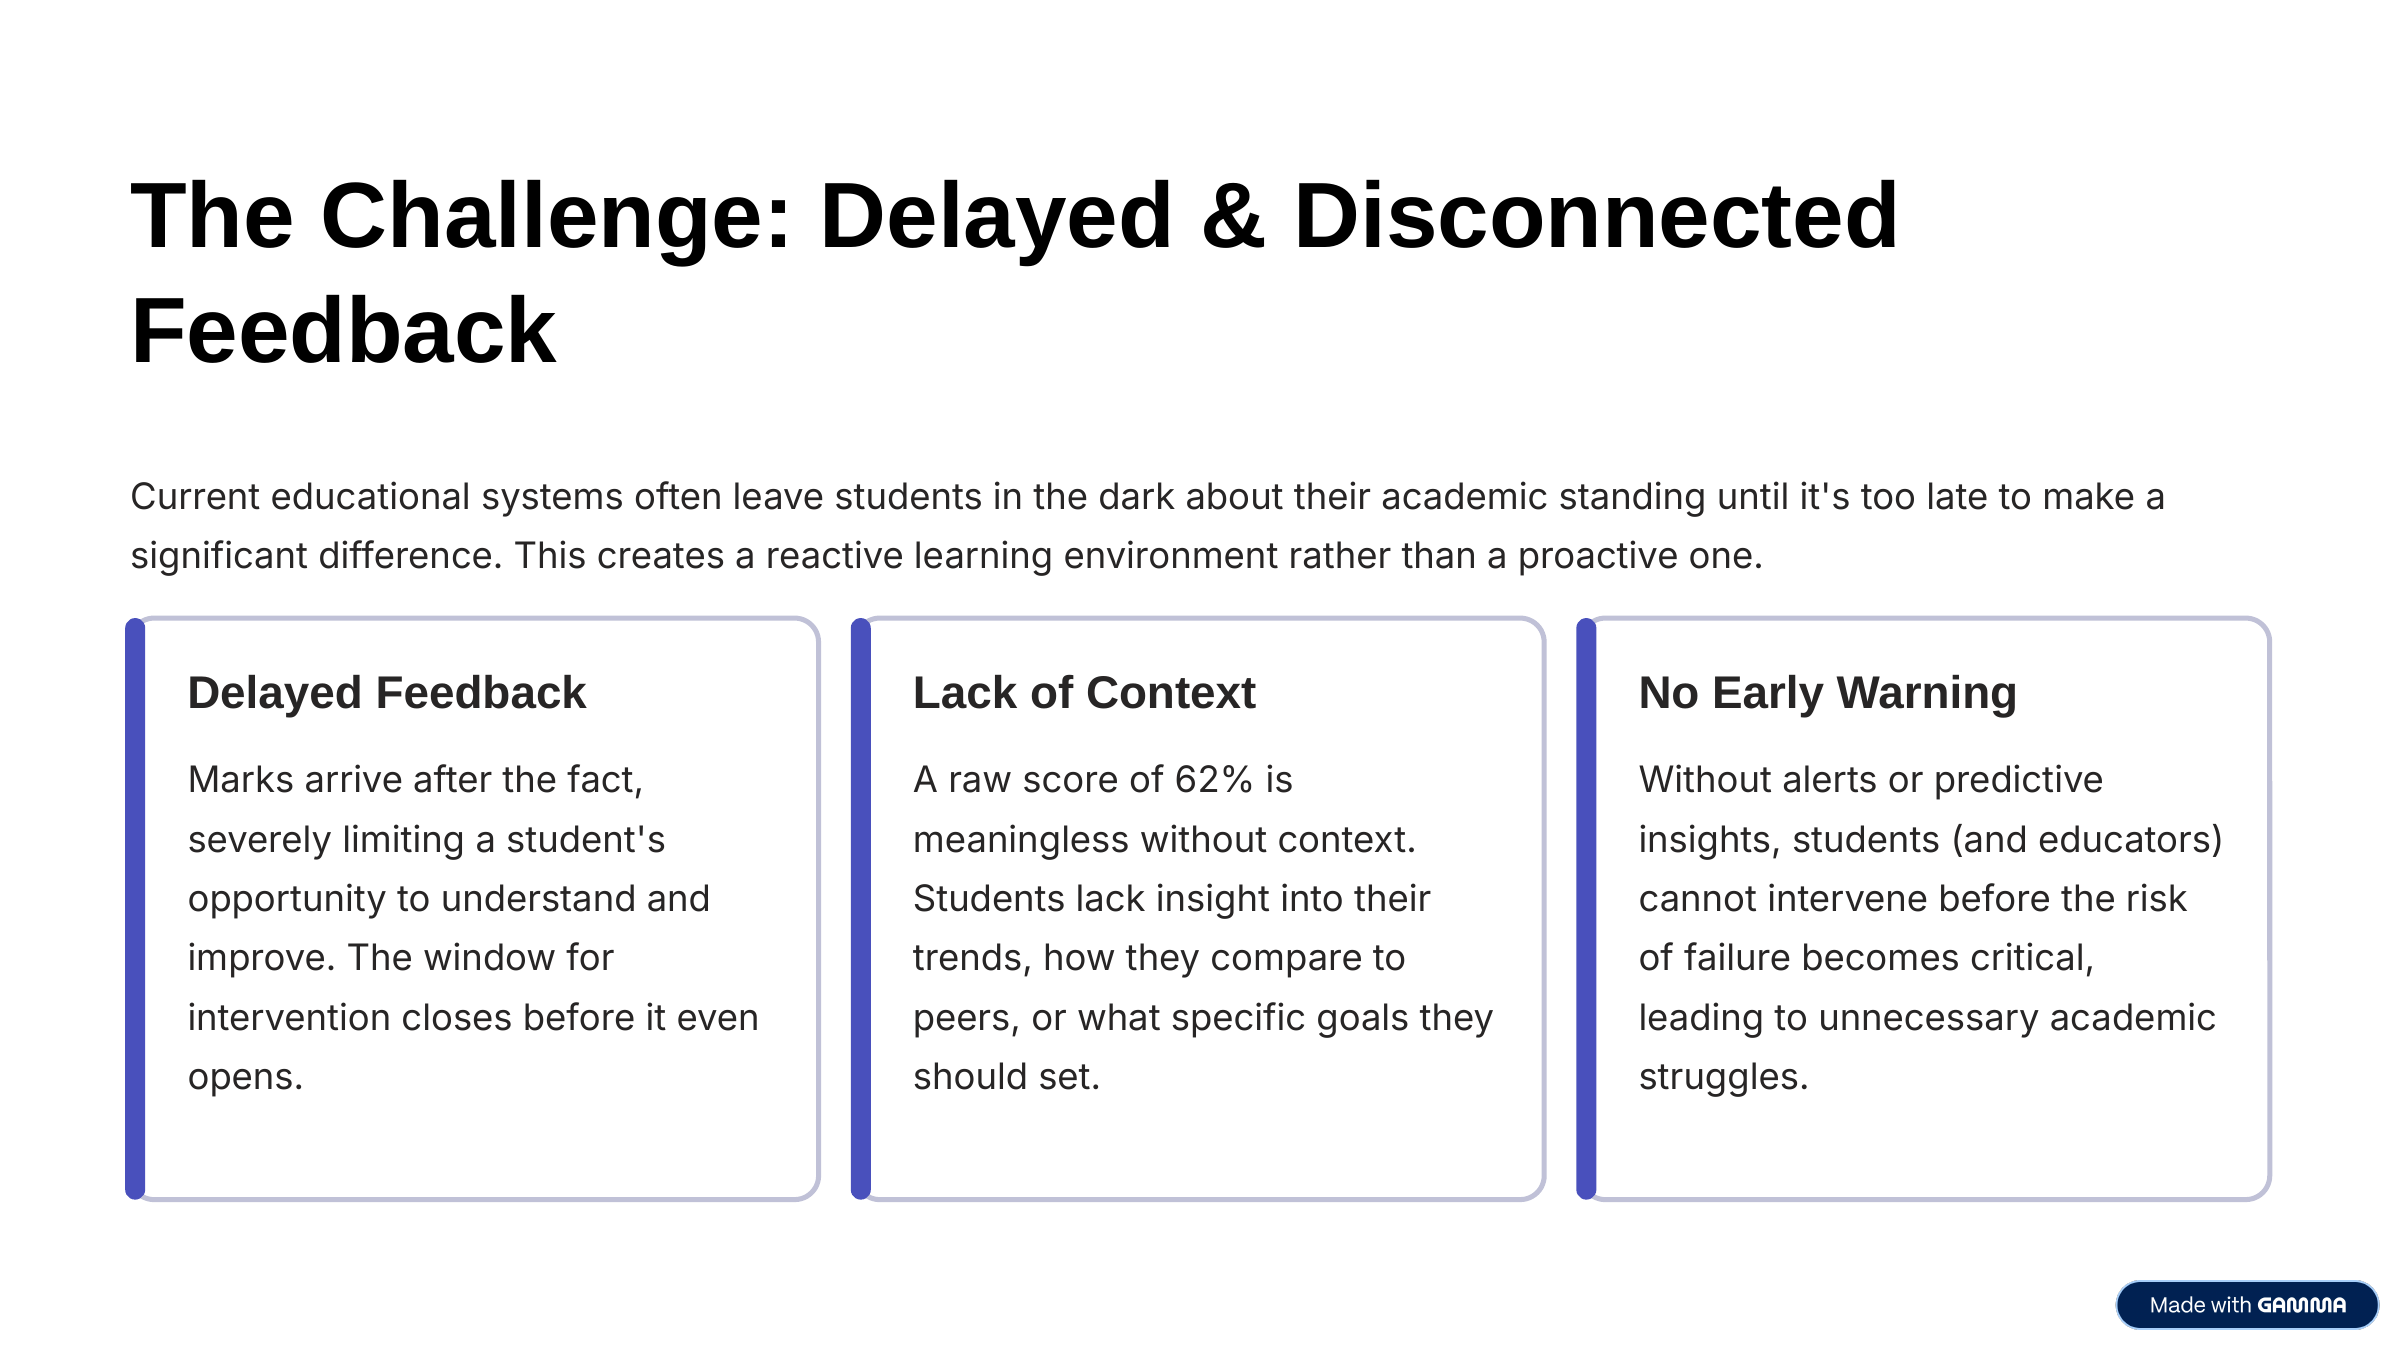

The Challenge: Delayed & Disconnected Feedback
Current educational systems often leave students in the dark about their academic standing until it's too late to make a significant difference. This creates a reactive learning environment rather than a proactive one.

Delayed Feedback
Lack of Context
No Early Warning
Marks arrive after the fact, severely limiting a student's opportunity to understand and improve. The window for intervention closes before it even opens.
A raw score of 62% is meaningless without context. Students lack insight into their trends, how they compare to peers, or what specific goals they should set.
Without alerts or predictive insights, students (and educators) cannot intervene before the risk of failure becomes critical, leading to unnecessary academic struggles.